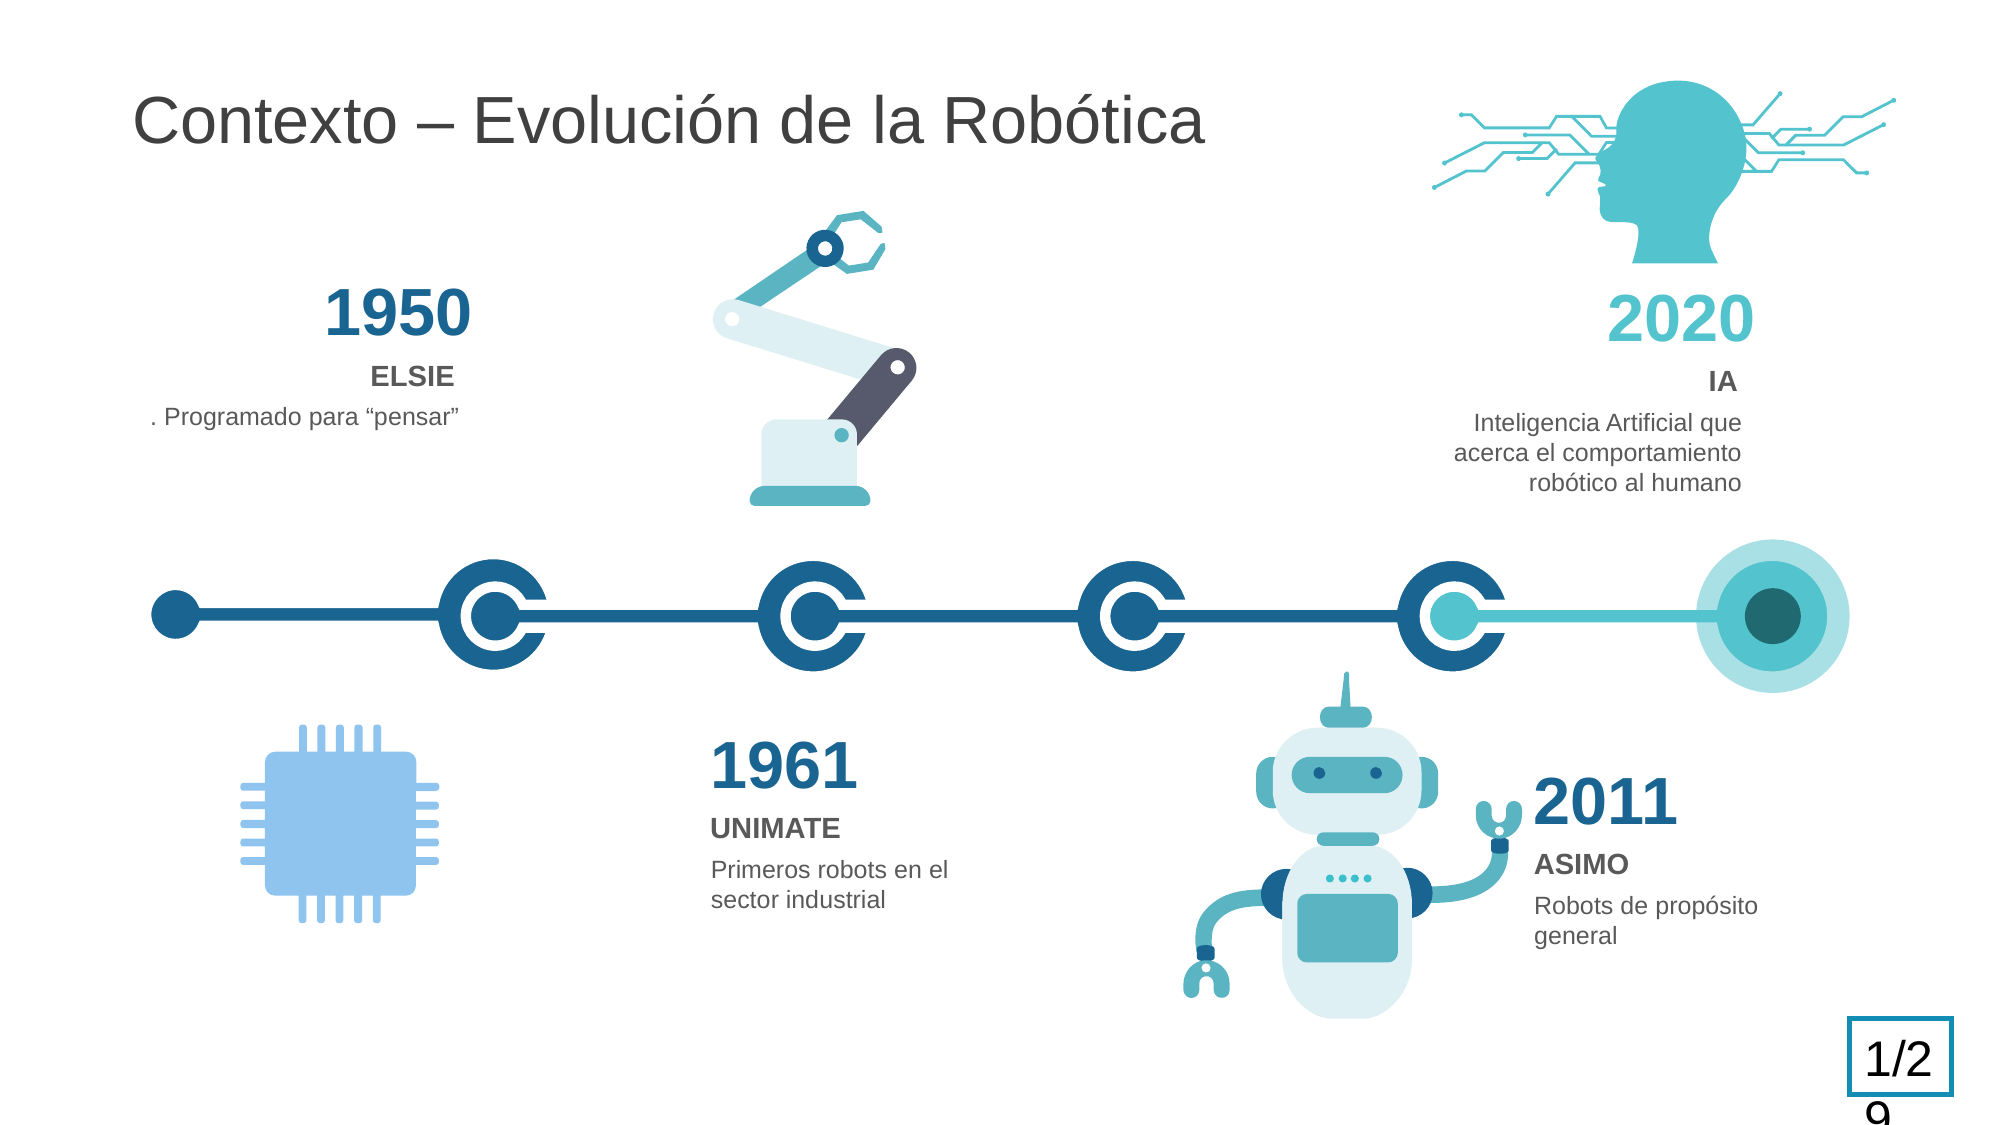

Contexto – Evolución de la Robótica

1950
ELSIE
. Programado para “pensar”
2020
IA
Inteligencia Artificial que acerca el comportamiento robótico al humano

1961
UNIMATE
Primeros robots en el sector industrial
2011
ASIMO
Robots de propósito general
1/29